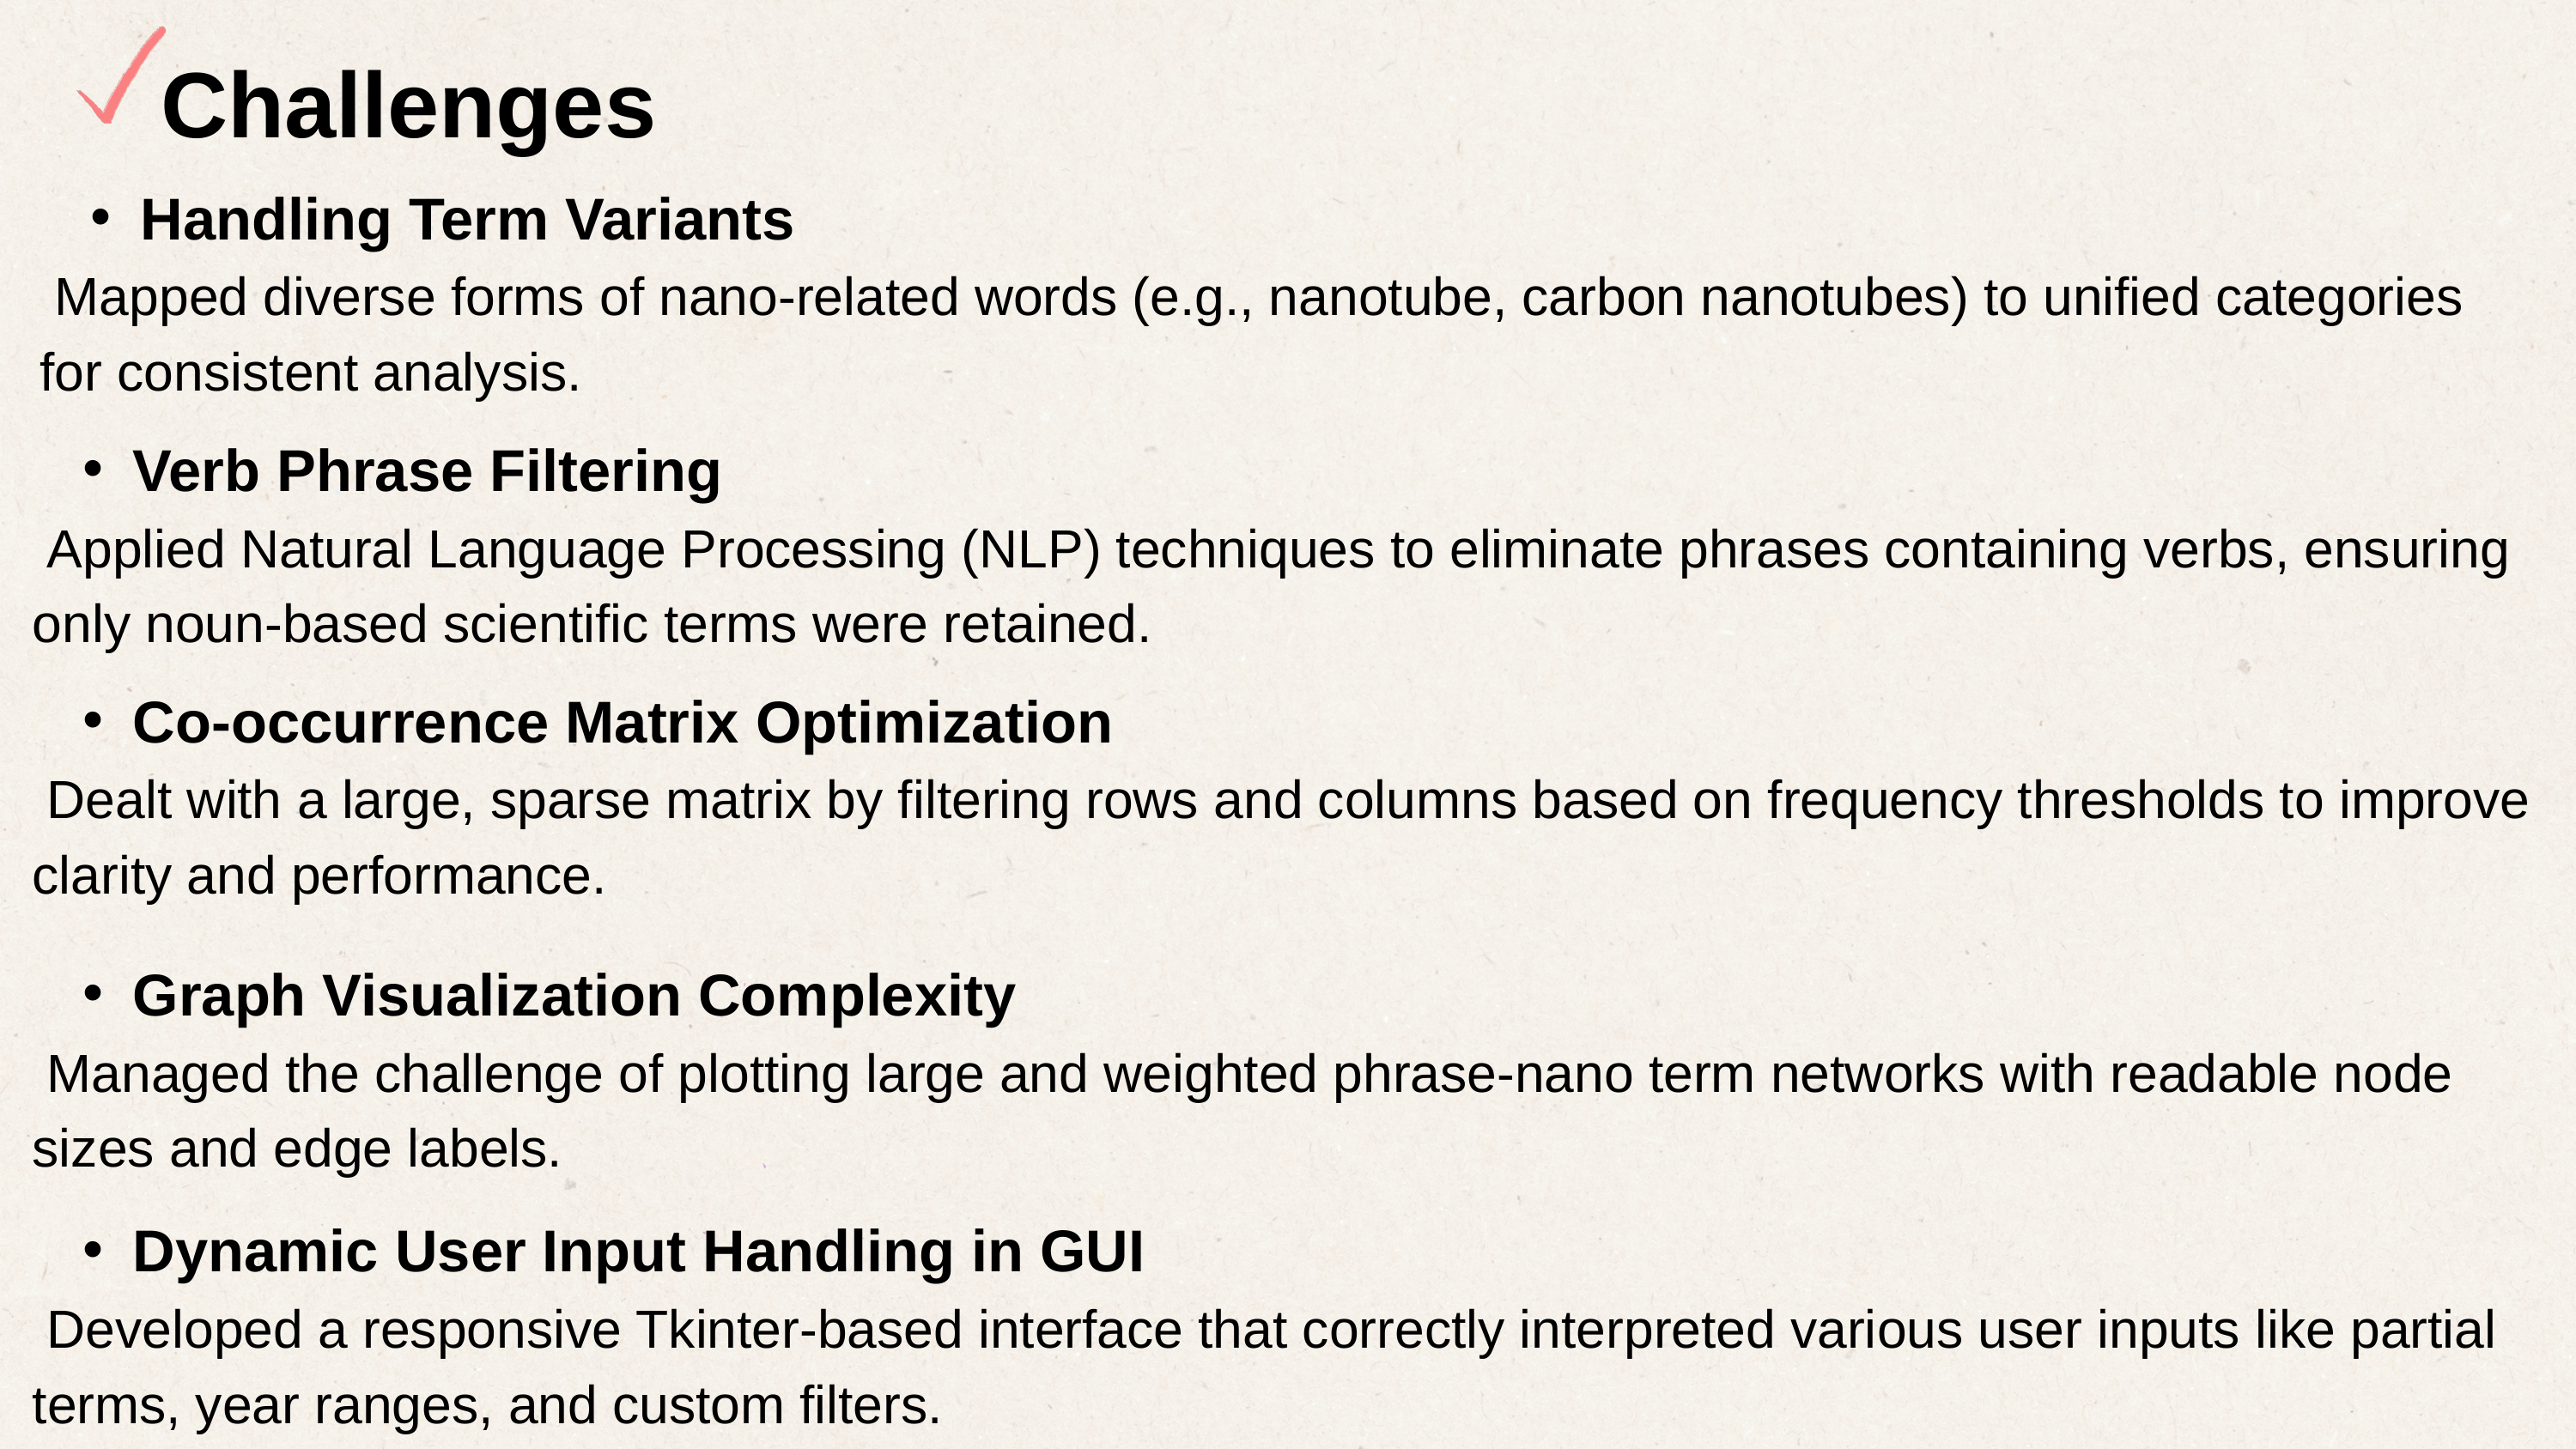

Challenges
Handling Term Variants
 Mapped diverse forms of nano-related words (e.g., nanotube, carbon nanotubes) to unified categories for consistent analysis.
Verb Phrase Filtering
 Applied Natural Language Processing (NLP) techniques to eliminate phrases containing verbs, ensuring only noun-based scientific terms were retained.
Co-occurrence Matrix Optimization
 Dealt with a large, sparse matrix by filtering rows and columns based on frequency thresholds to improve clarity and performance.
Graph Visualization Complexity
 Managed the challenge of plotting large and weighted phrase-nano term networks with readable node sizes and edge labels.
Dynamic User Input Handling in GUI
 Developed a responsive Tkinter-based interface that correctly interpreted various user inputs like partial terms, year ranges, and custom filters.